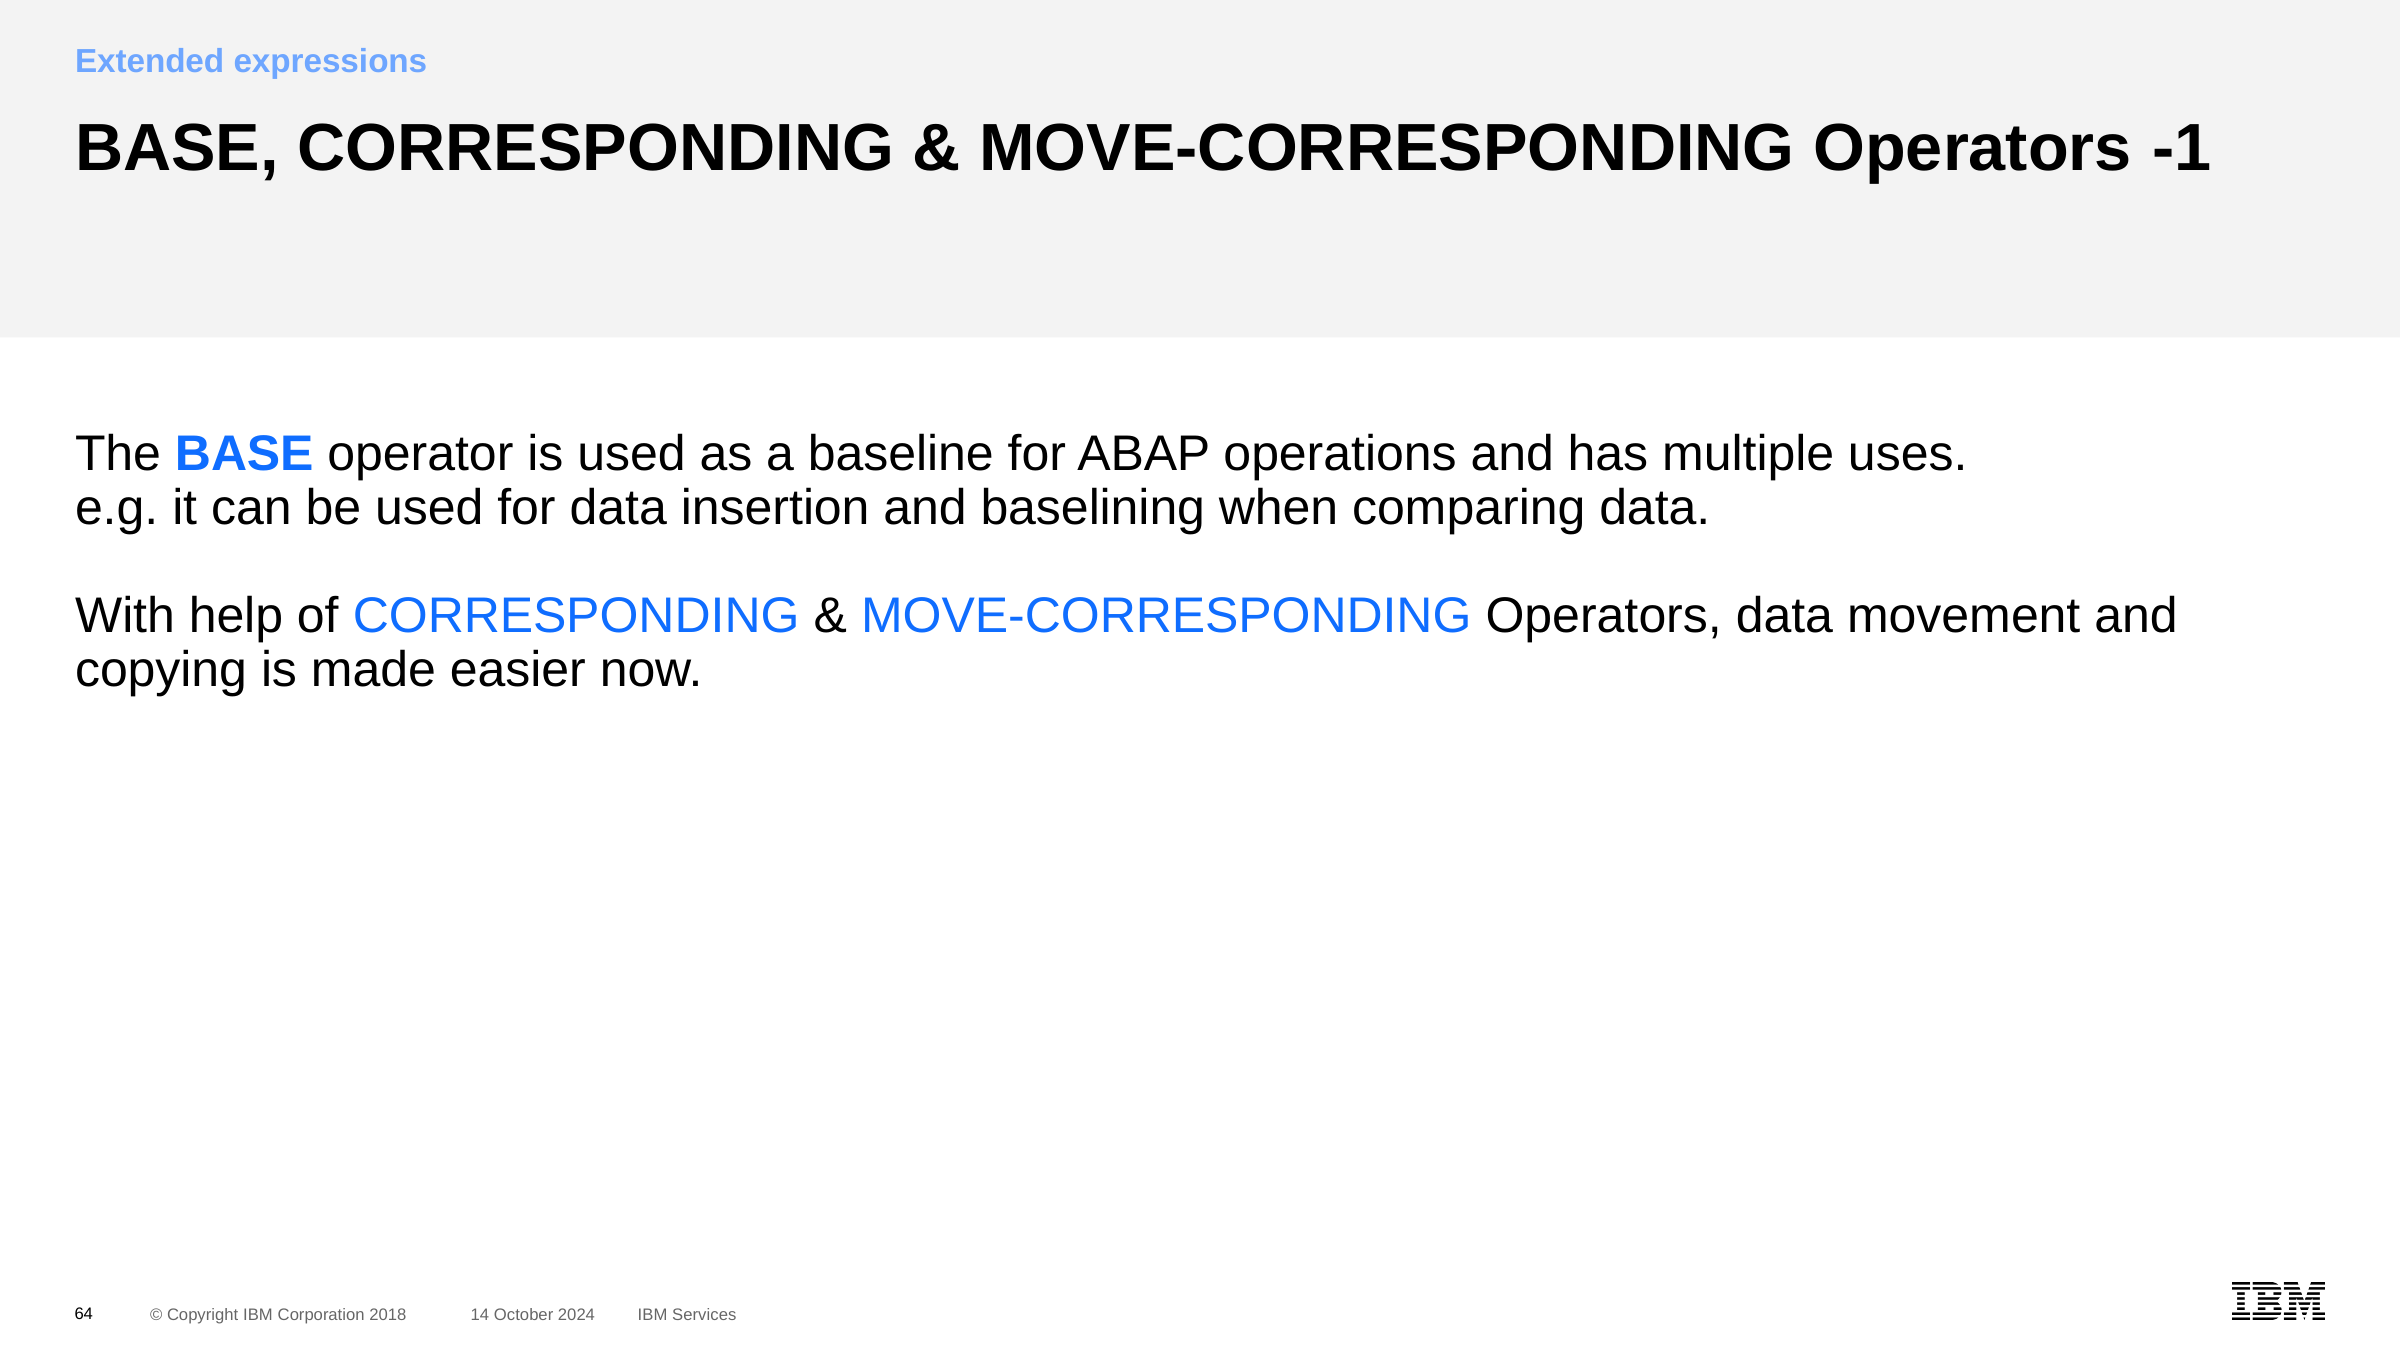

Extended expressions

# BASE, CORRESPONDING & MOVE-CORRESPONDING Operators -1 The BASE operator is used as a baseline for ABAP operations and has multiple uses. e.g. it can be used for data insertion and baselining when comparing data. With help of CORRESPONDING & MOVE-CORRESPONDING Operators, data movement and copying is made easier now.